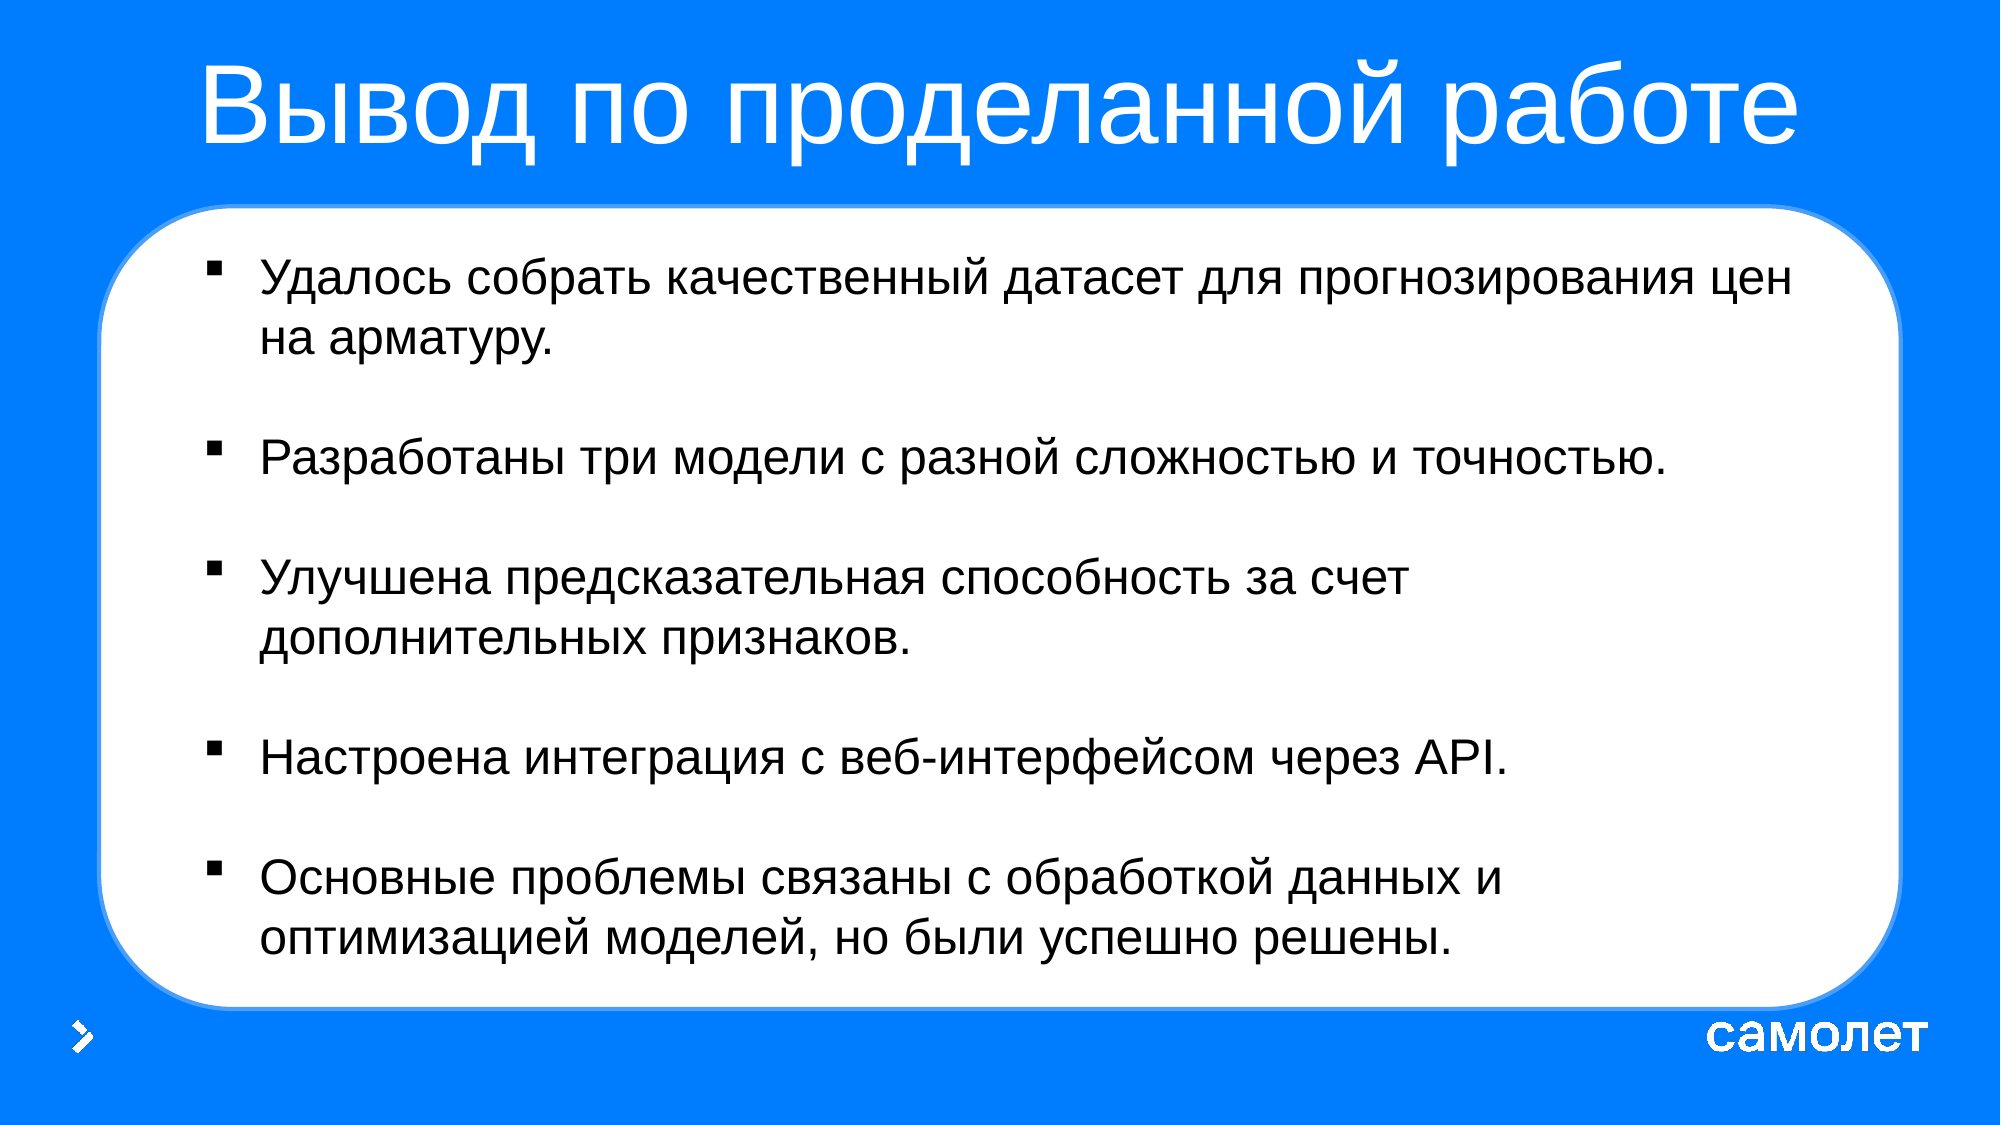

Вывод по проделанной работе

Удалось собрать качественный датасет для прогнозирования цен на арматуру.

Разработаны три модели с разной сложностью и точностью.

Улучшена предсказательная способность за счет дополнительных признаков.

Настроена интеграция с веб-интерфейсом через API.

Основные проблемы связаны с обработкой данных и оптимизацией моделей, но были успешно решены.